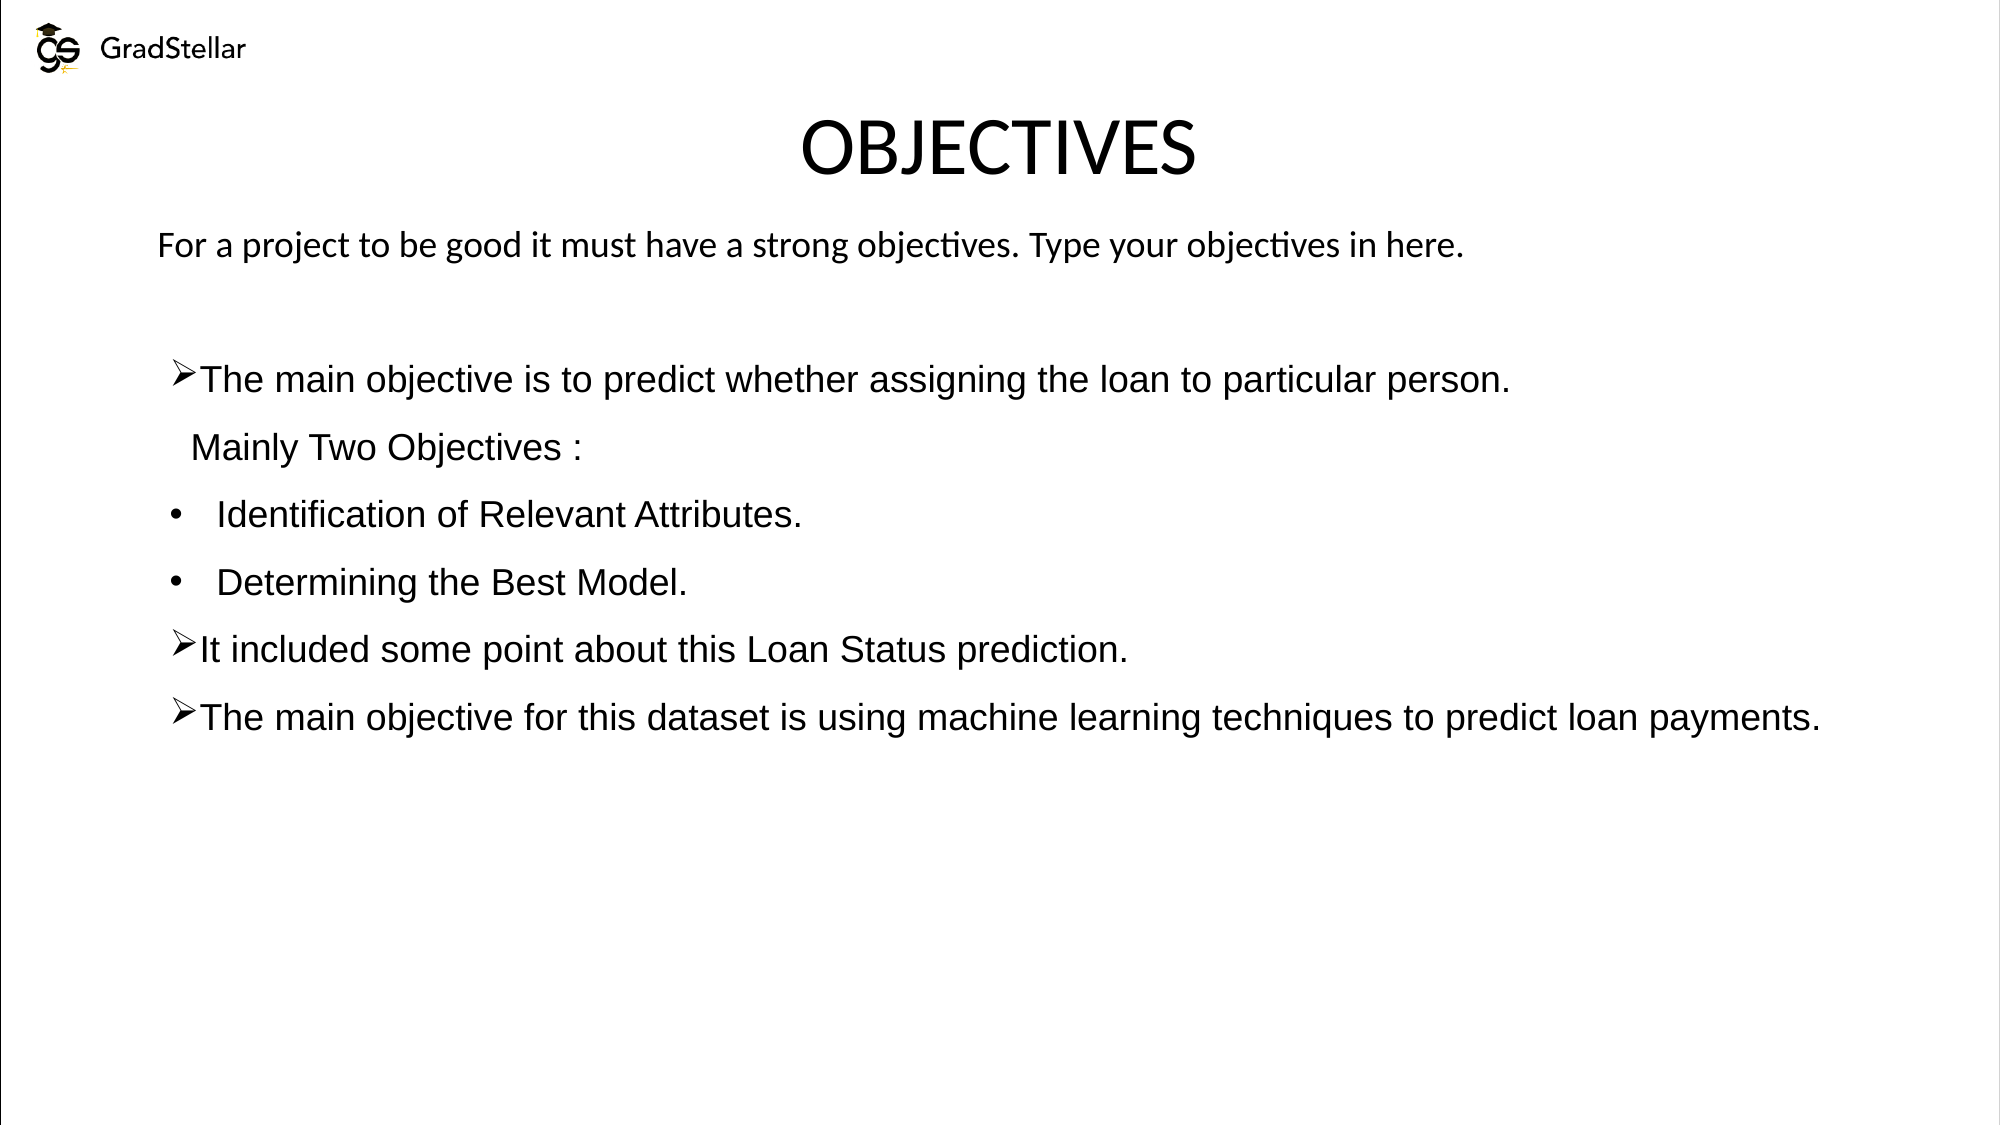

OBJECTIVES
For a project to be good it must have a strong objectives. Type your objectives in here.
The main objective is to predict whether assigning the loan to particular person.
  Mainly Two Objectives :
Identification of Relevant Attributes.
Determining the Best Model.
It included some point about this Loan Status prediction.
The main objective for this dataset is using machine learning techniques to predict loan payments.